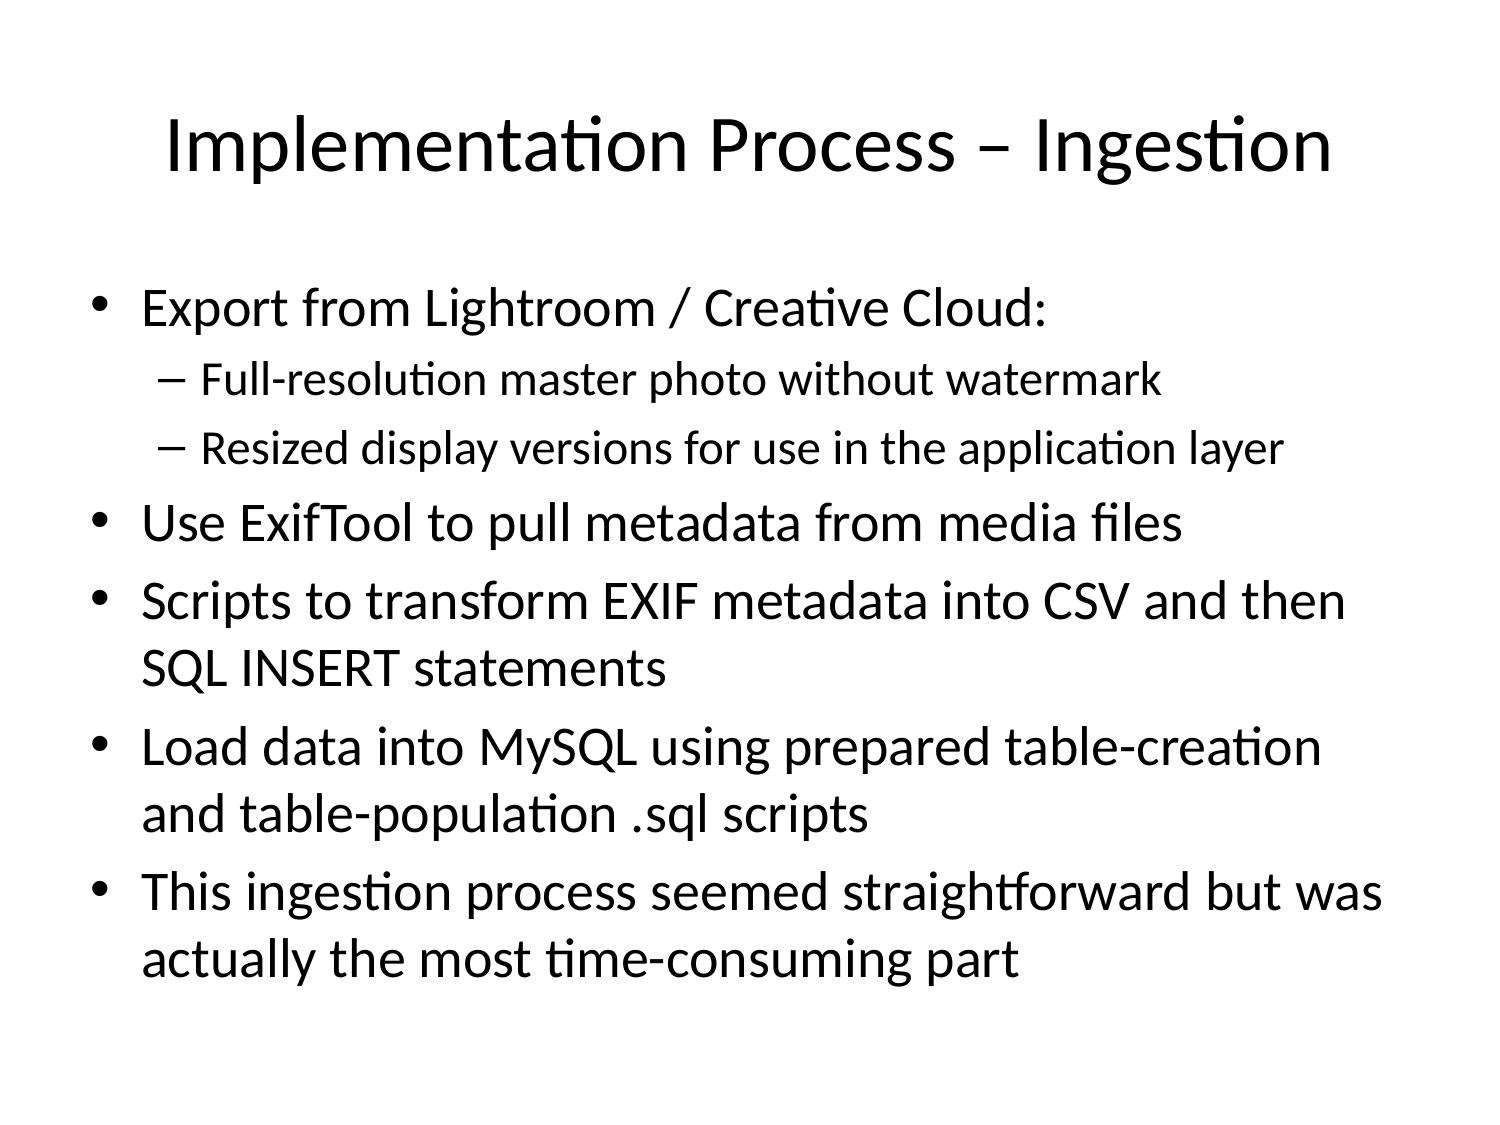

# Implementation Process – Ingestion
Export from Lightroom / Creative Cloud:
Full-resolution master photo without watermark
Resized display versions for use in the application layer
Use ExifTool to pull metadata from media files
Scripts to transform EXIF metadata into CSV and then SQL INSERT statements
Load data into MySQL using prepared table-creation and table-population .sql scripts
This ingestion process seemed straightforward but was actually the most time-consuming part